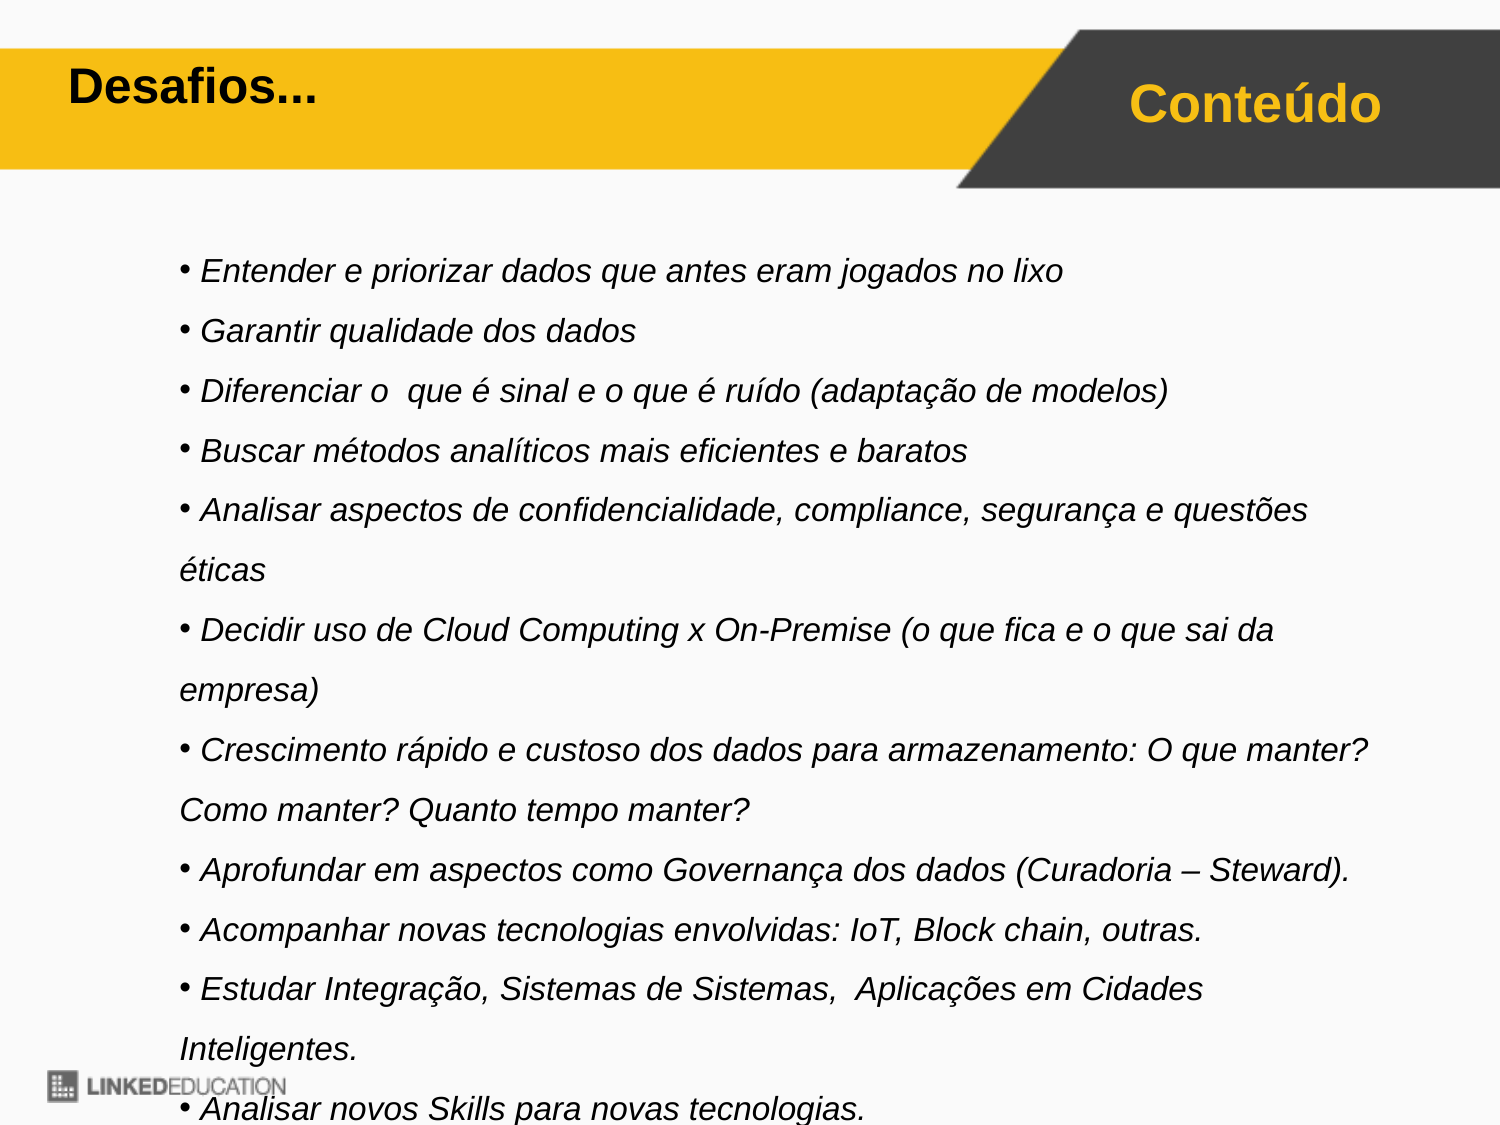

Desafios...
 Entender e priorizar dados que antes eram jogados no lixo
 Garantir qualidade dos dados
 Diferenciar o  que é sinal e o que é ruído (adaptação de modelos)
 Buscar métodos analíticos mais eficientes e baratos
 Analisar aspectos de confidencialidade, compliance, segurança e questões éticas
 Decidir uso de Cloud Computing x On-Premise (o que fica e o que sai da empresa)
 Crescimento rápido e custoso dos dados para armazenamento: O que manter? Como manter? Quanto tempo manter?
 Aprofundar em aspectos como Governança dos dados (Curadoria – Steward).
 Acompanhar novas tecnologias envolvidas: IoT, Block chain, outras.
 Estudar Integração, Sistemas de Sistemas,  Aplicações em Cidades Inteligentes.
 Analisar novos Skills para novas tecnologias.
 Citizen Data Scientist.